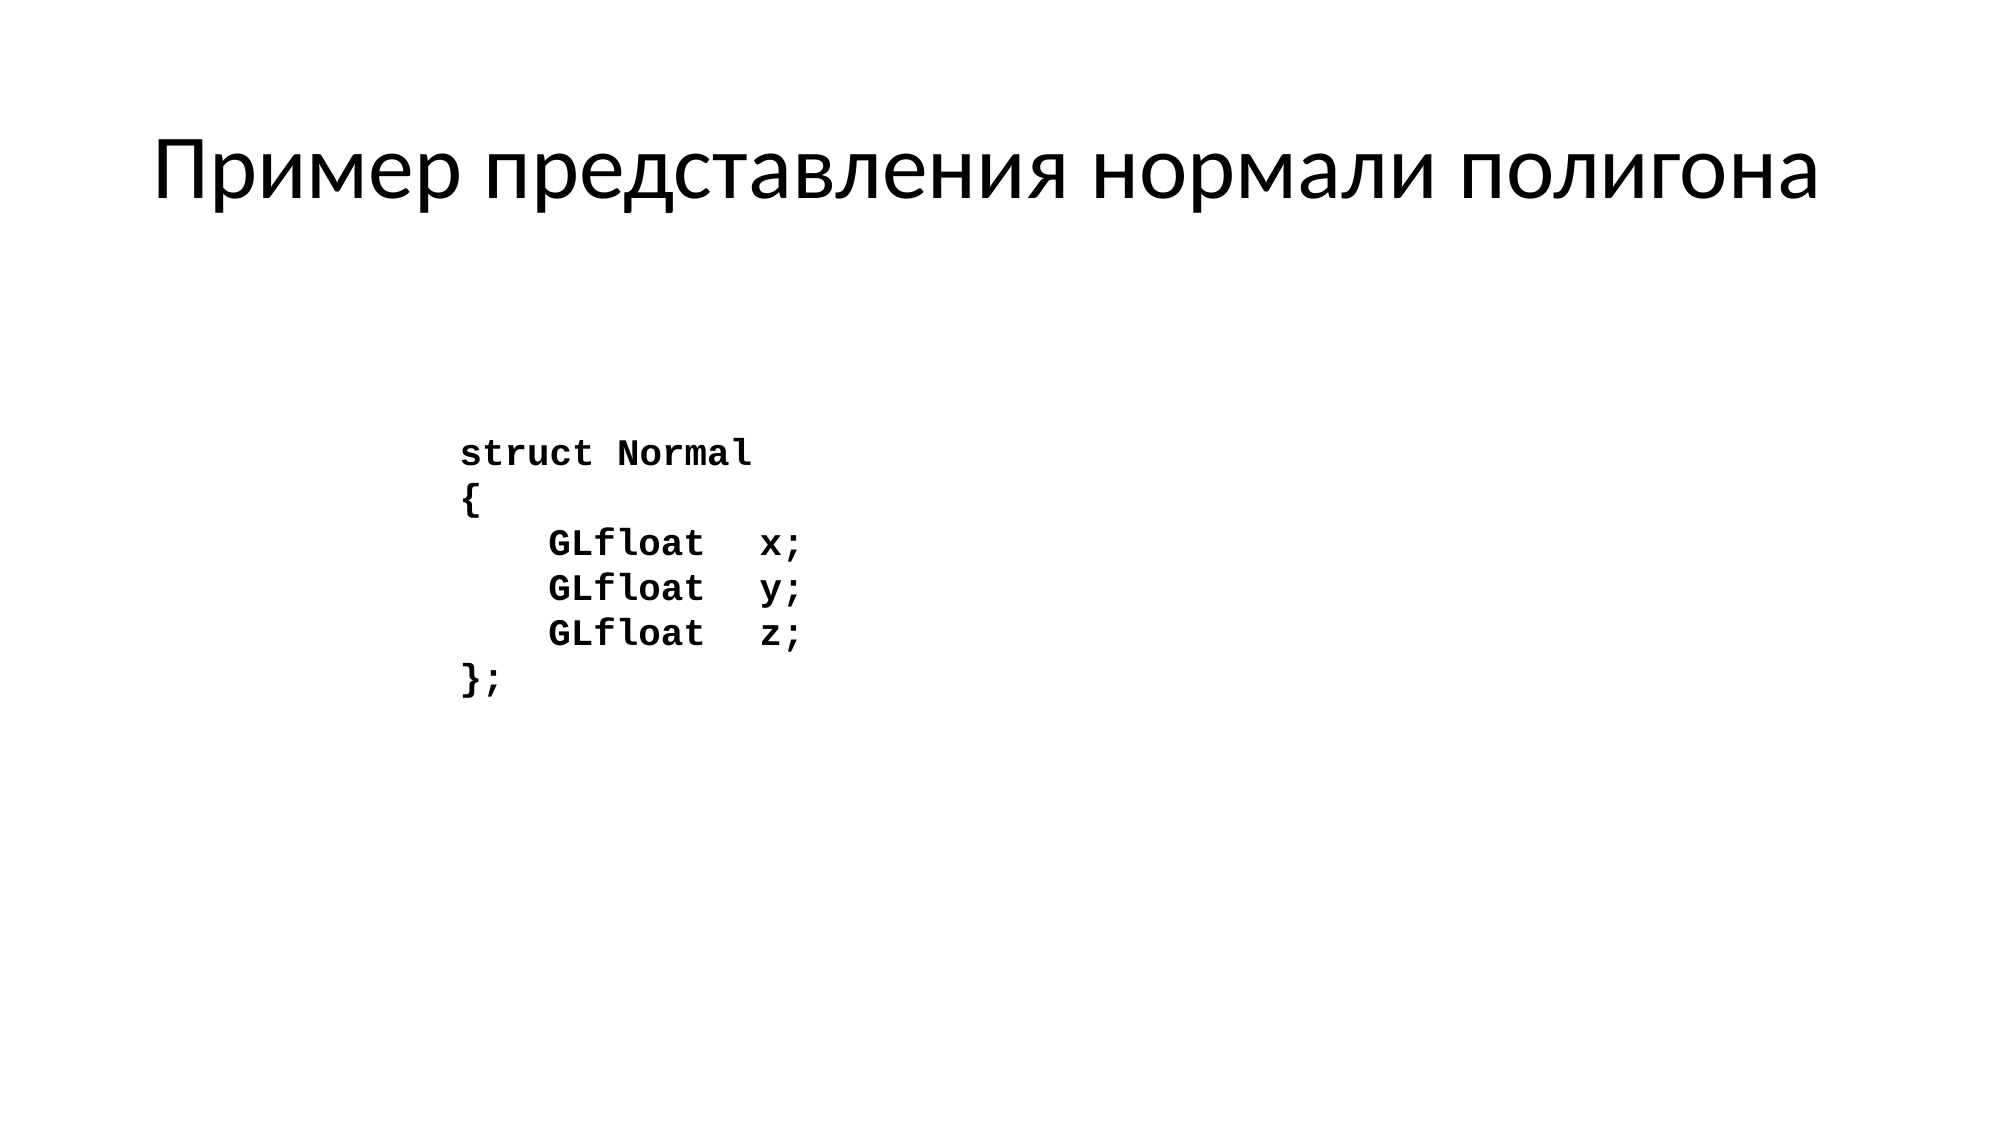

# Пример представления нормали полигона
struct Normal
{
	GLfloat	x;
	GLfloat	y;
	GLfloat	z;
};